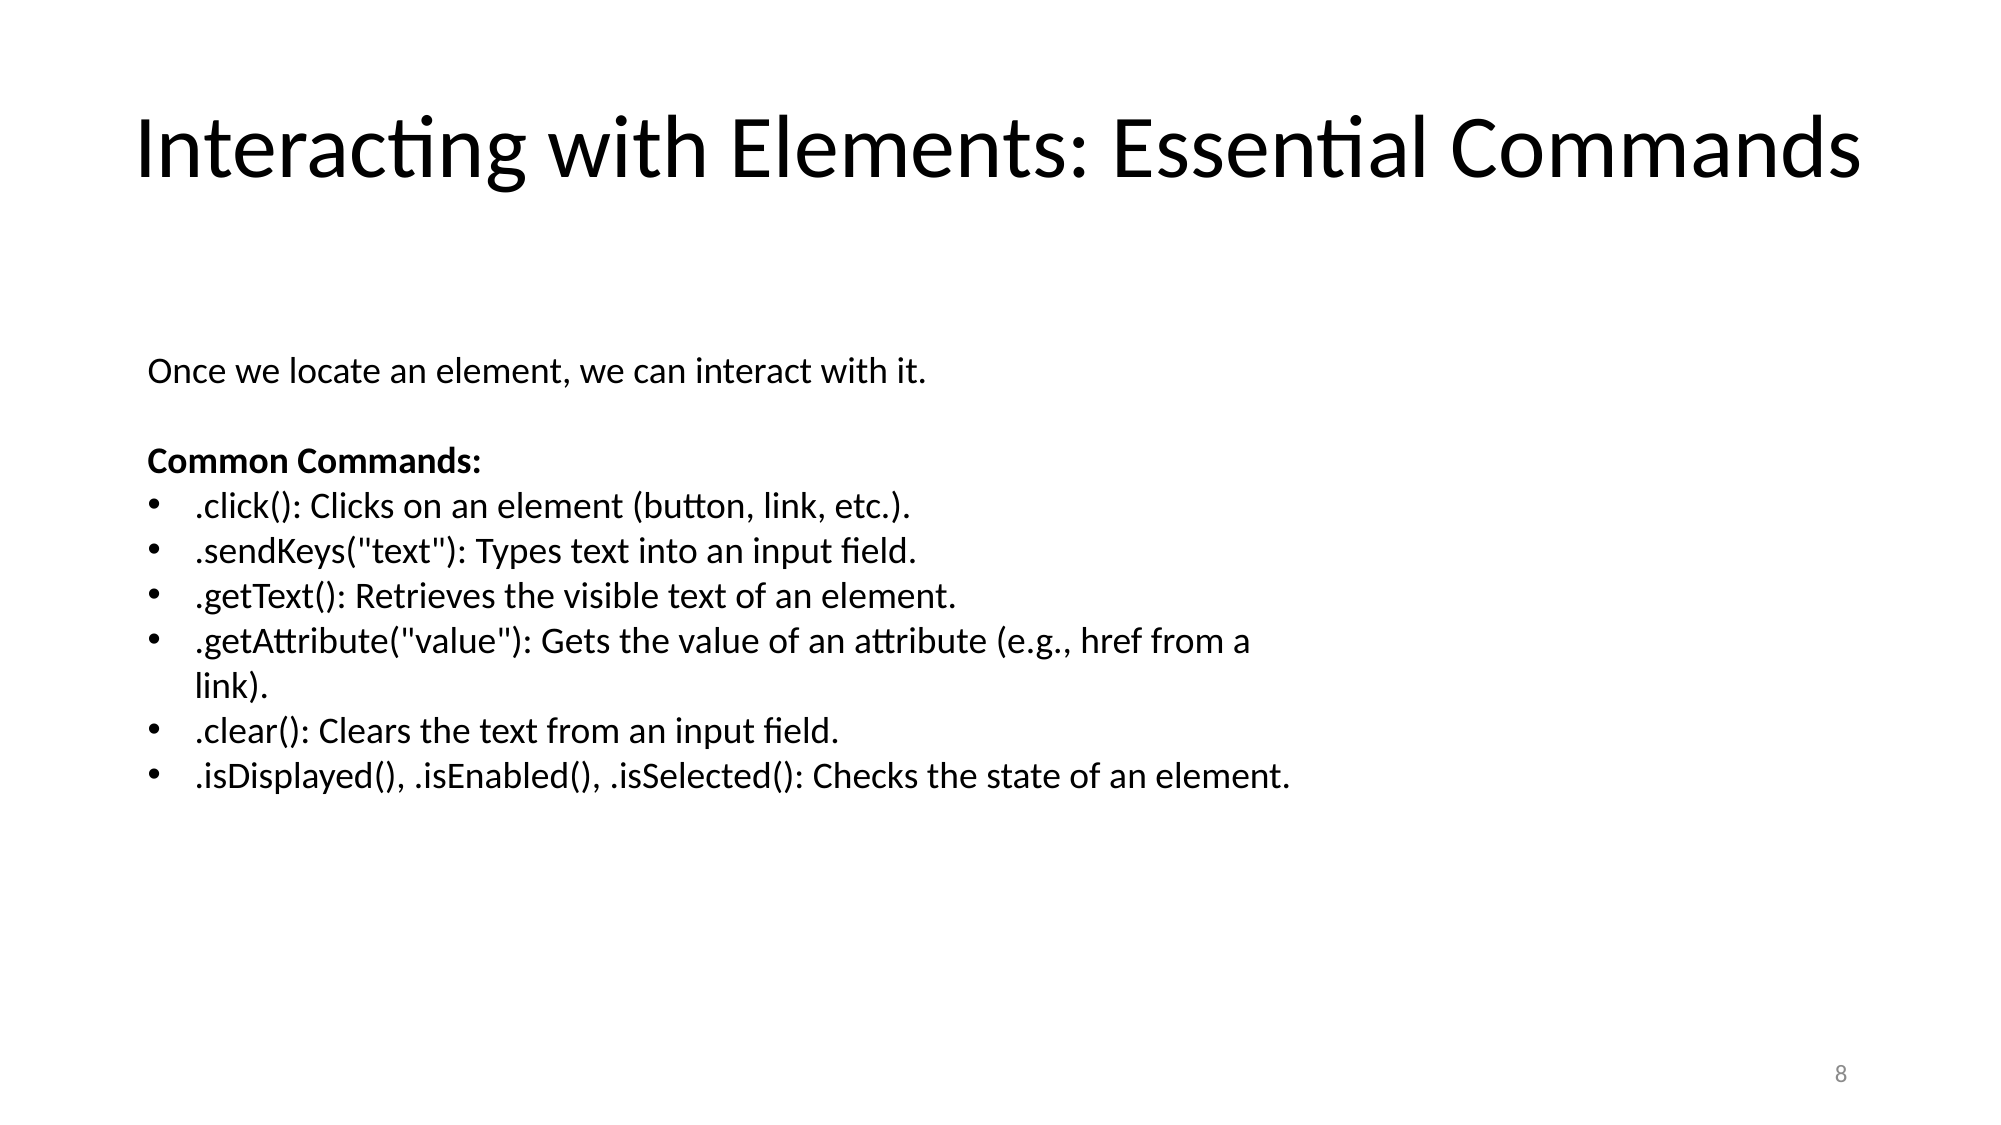

# Interacting with Elements: Essential Commands
Once we locate an element, we can interact with it.

Common Commands:
.click(): Clicks on an element (button, link, etc.).
.sendKeys("text"): Types text into an input field.
.getText(): Retrieves the visible text of an element.
.getAttribute("value"): Gets the value of an attribute (e.g., href from a link).
.clear(): Clears the text from an input field.
.isDisplayed(), .isEnabled(), .isSelected(): Checks the state of an element.

8